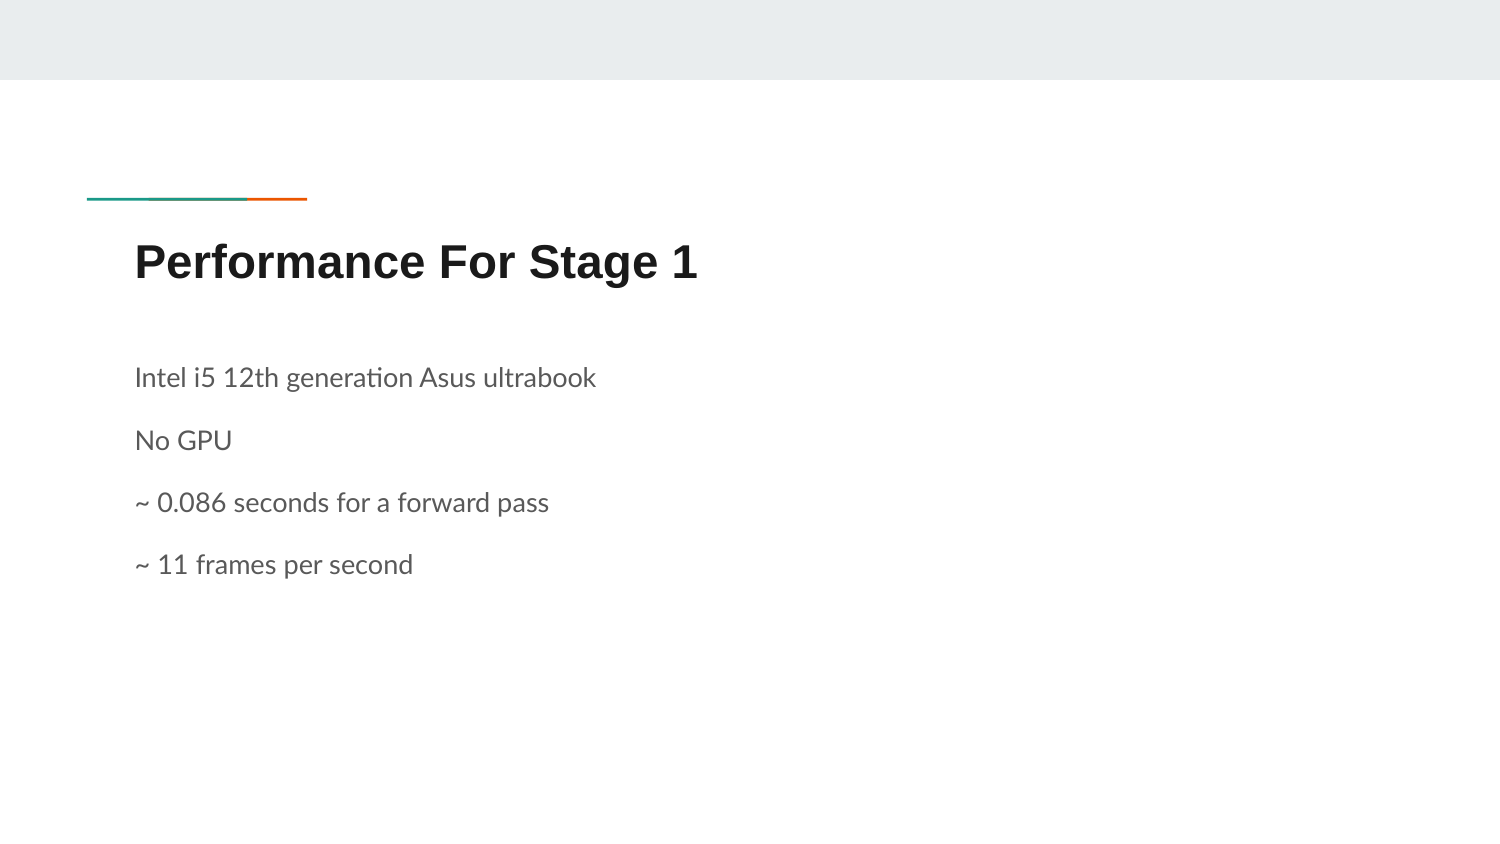

# Performance For Stage 1
Intel i5 12th generation Asus ultrabook
No GPU
~ 0.086 seconds for a forward pass
~ 11 frames per second